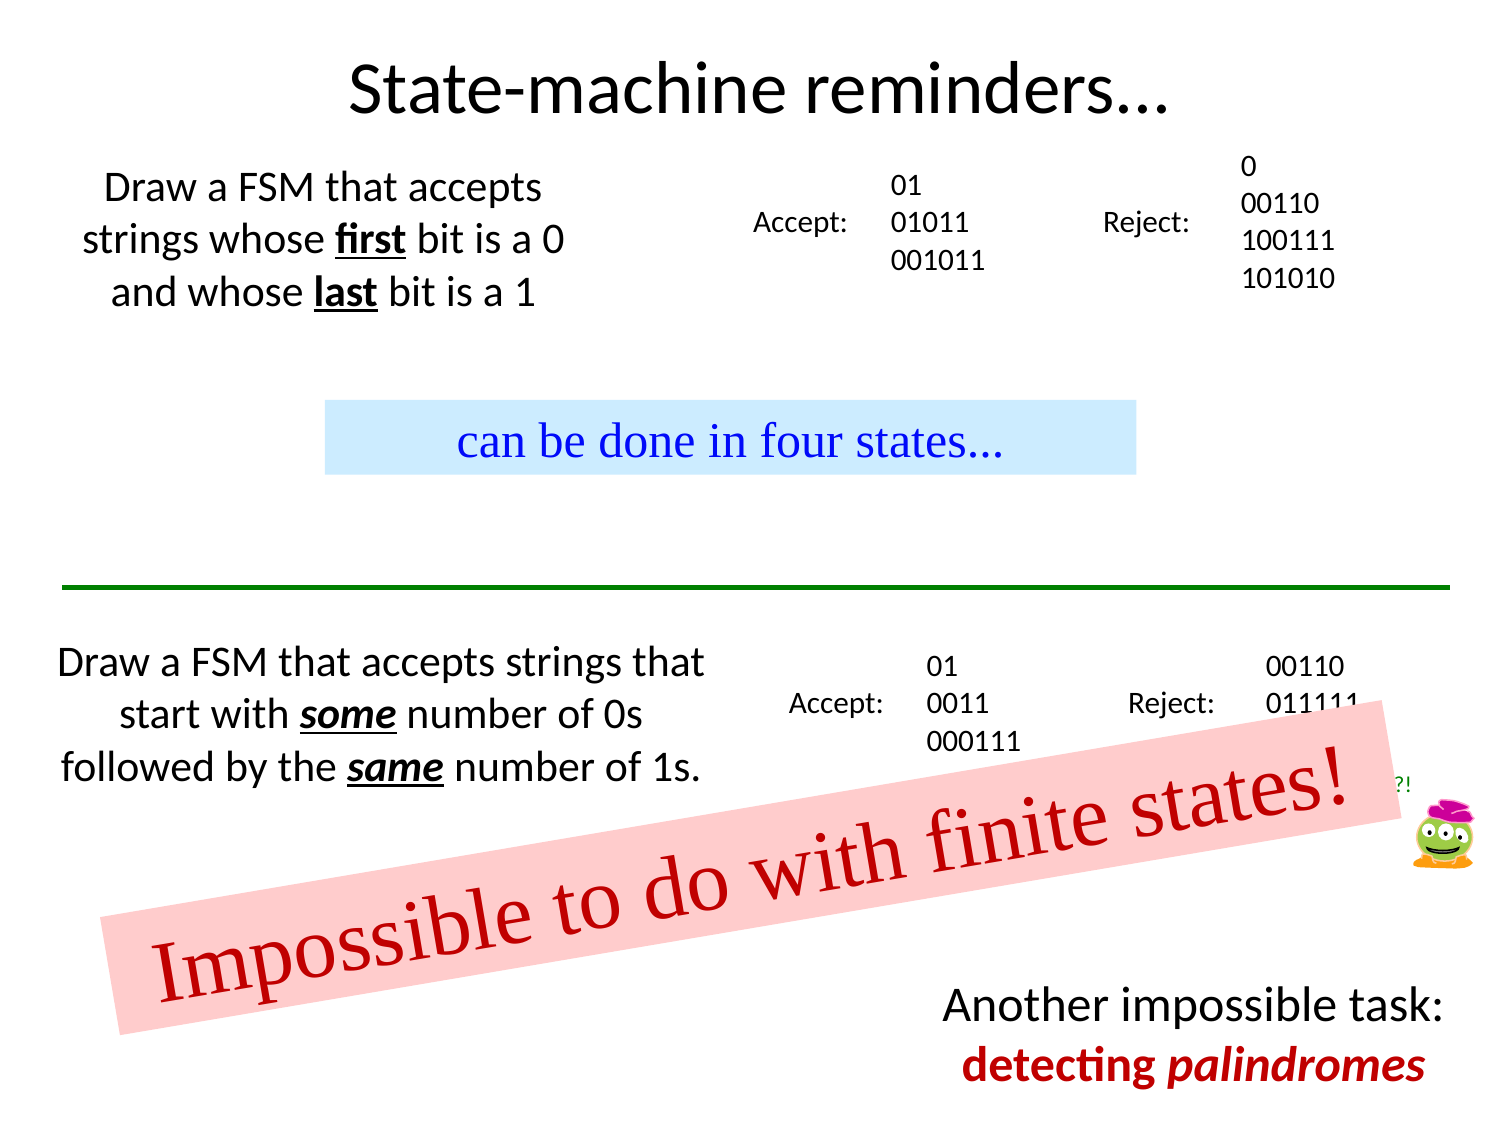

State-machine reminders...
0
00110
100111
101010
Draw a FSM that accepts strings whose first bit is a 0 and whose last bit is a 1
01
01011
001011
Accept:
Reject:
can be done in four states...
Draw a FSM that accepts strings that start with some number of 0s followed by the same number of 1s.
01
0011
000111
00110
011111
101010
Accept:
Reject:
42 is rejected?!

Impossible to do with finite states!
Another impossible task:
detecting palindromes